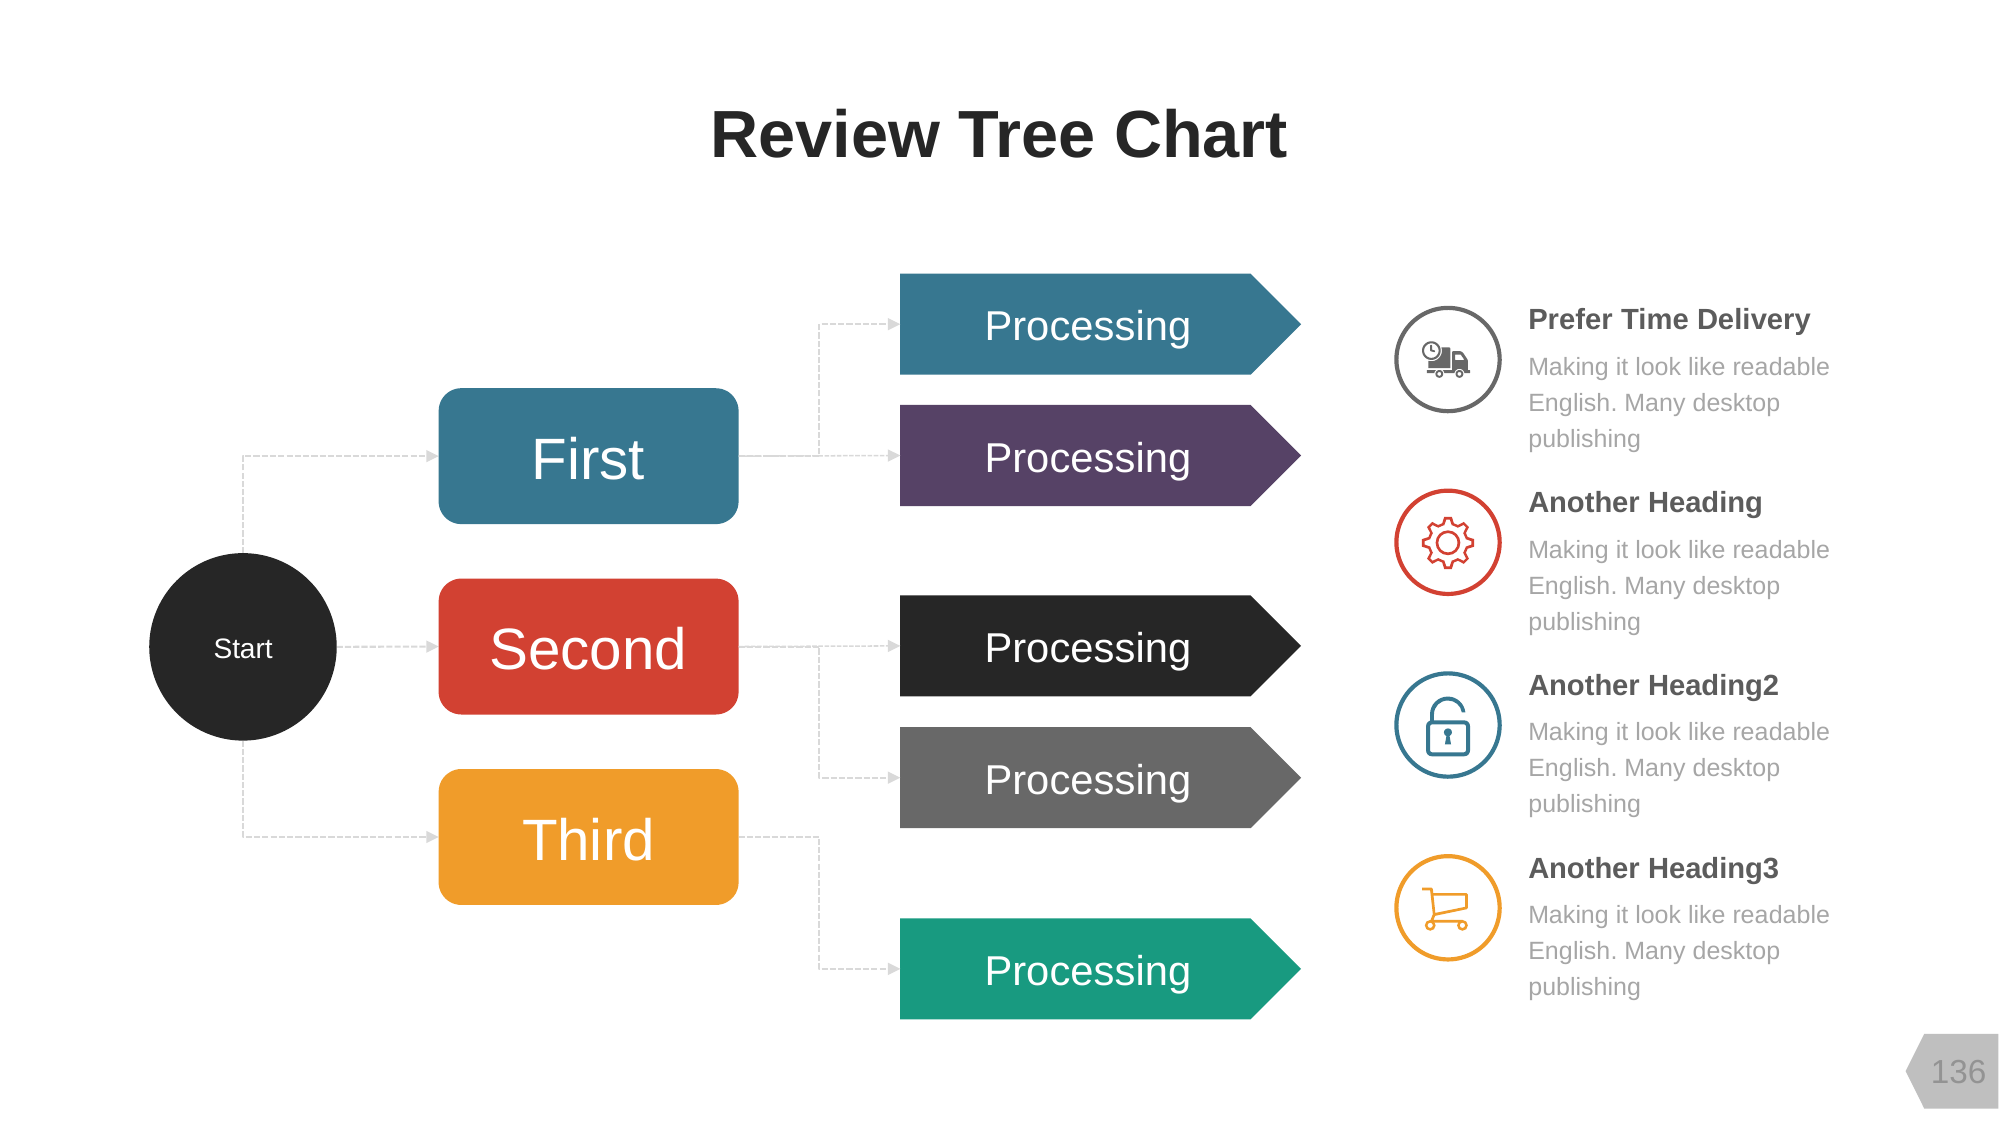

Review Tree Chart
Processing
Prefer Time Delivery

Making it look like readable English. Many desktop publishing
First
Processing
Another Heading

Making it look like readable English. Many desktop publishing
Start
Second
Processing
Another Heading2

Making it look like readable English. Many desktop publishing
Processing
Third
Another Heading3

Making it look like readable English. Many desktop publishing
Processing